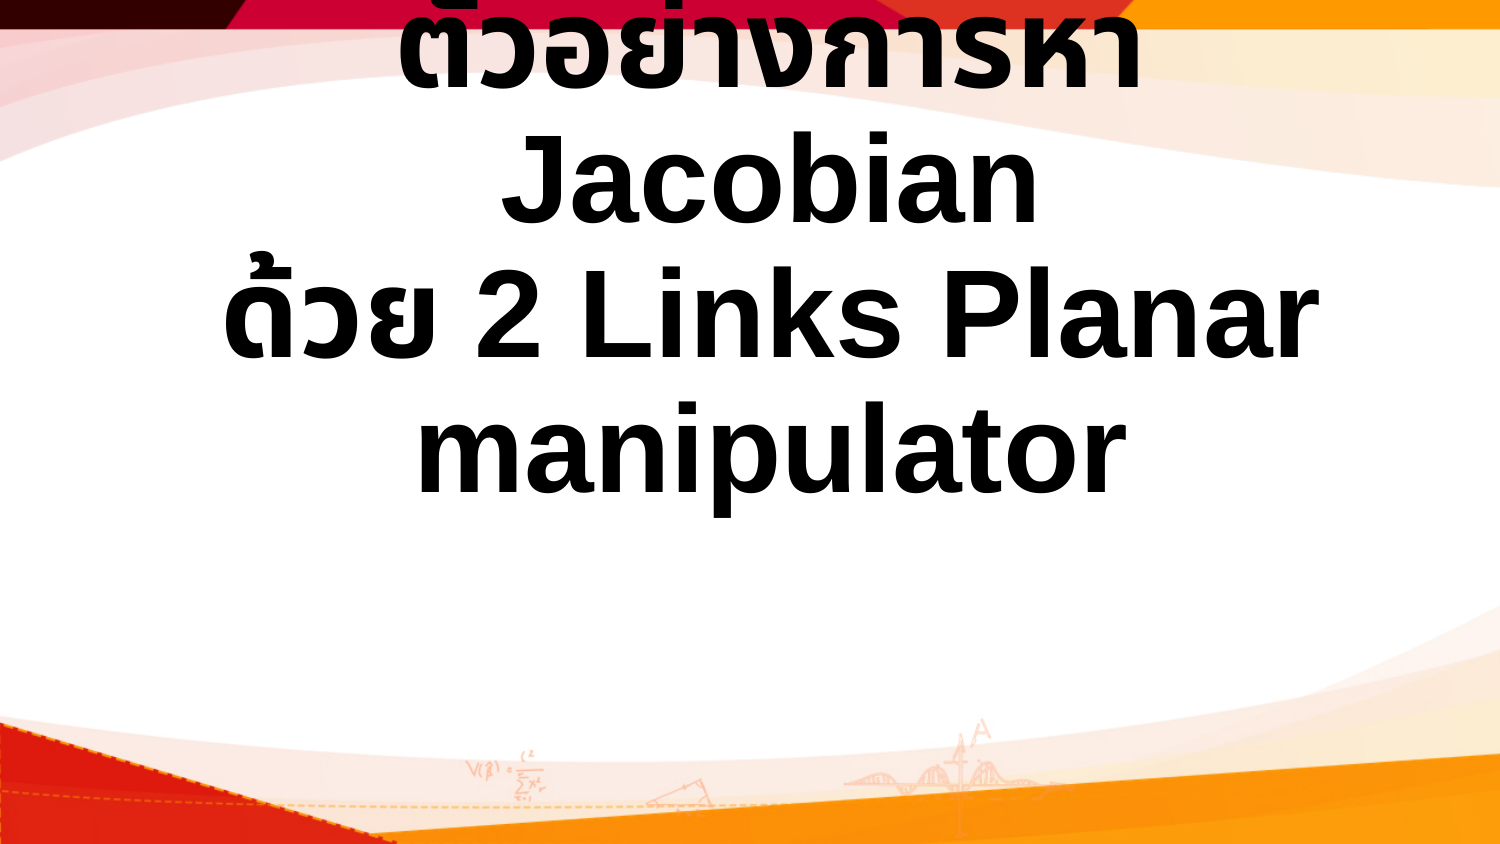

# ตัวอย่างการหา Jacobian ด้วย 2 Links Planar manipulator